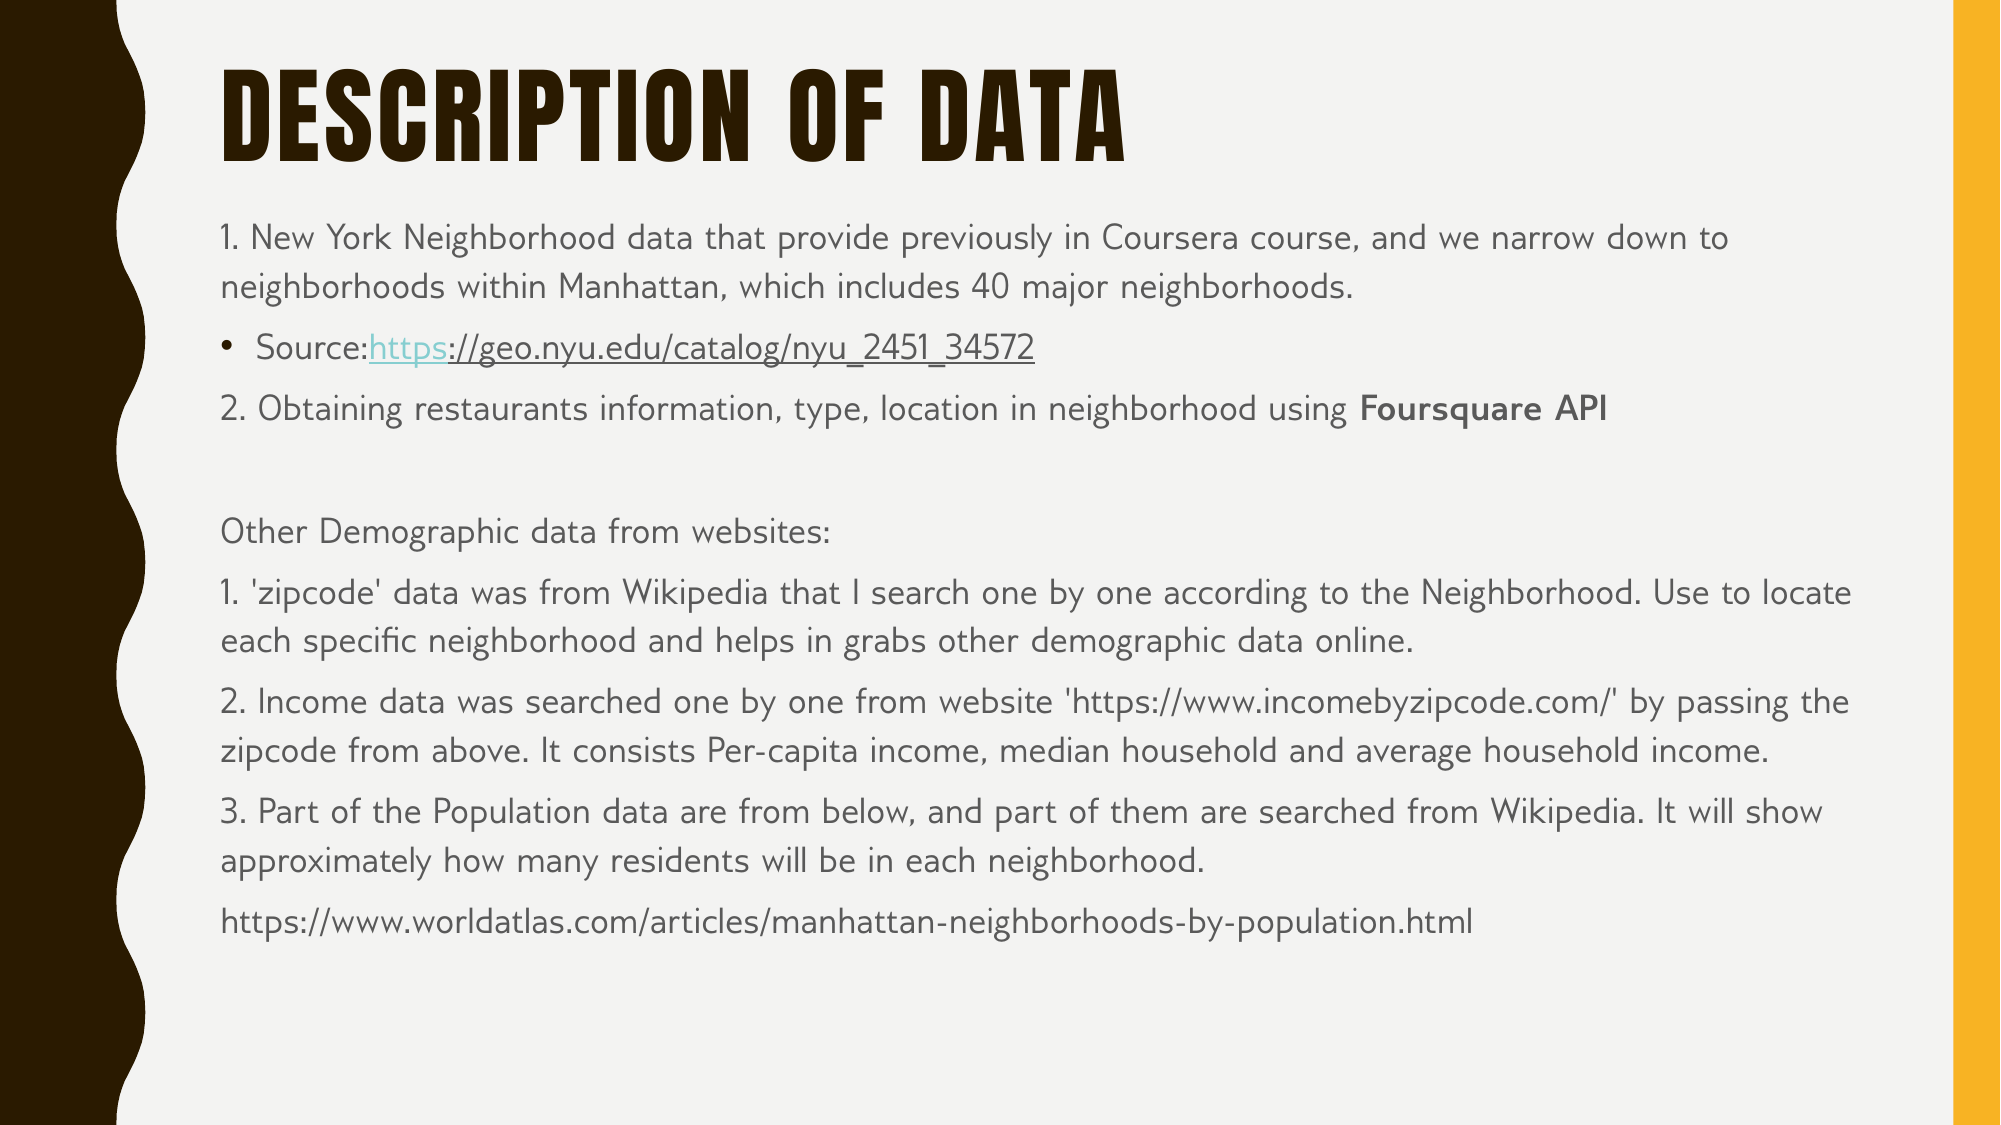

# Description of data
1. New York Neighborhood data that provide previously in Coursera course, and we narrow down to neighborhoods within Manhattan, which includes 40 major neighborhoods.
Source:https://geo.nyu.edu/catalog/nyu_2451_34572
2. Obtaining restaurants information, type, location in neighborhood using Foursquare API

Other Demographic data from websites:
1. 'zipcode' data was from Wikipedia that I search one by one according to the Neighborhood. Use to locate each specific neighborhood and helps in grabs other demographic data online.
2. Income data was searched one by one from website 'https://www.incomebyzipcode.com/' by passing the zipcode from above. It consists Per-capita income, median household and average household income.
3. Part of the Population data are from below, and part of them are searched from Wikipedia. It will show approximately how many residents will be in each neighborhood.
https://www.worldatlas.com/articles/manhattan-neighborhoods-by-population.html